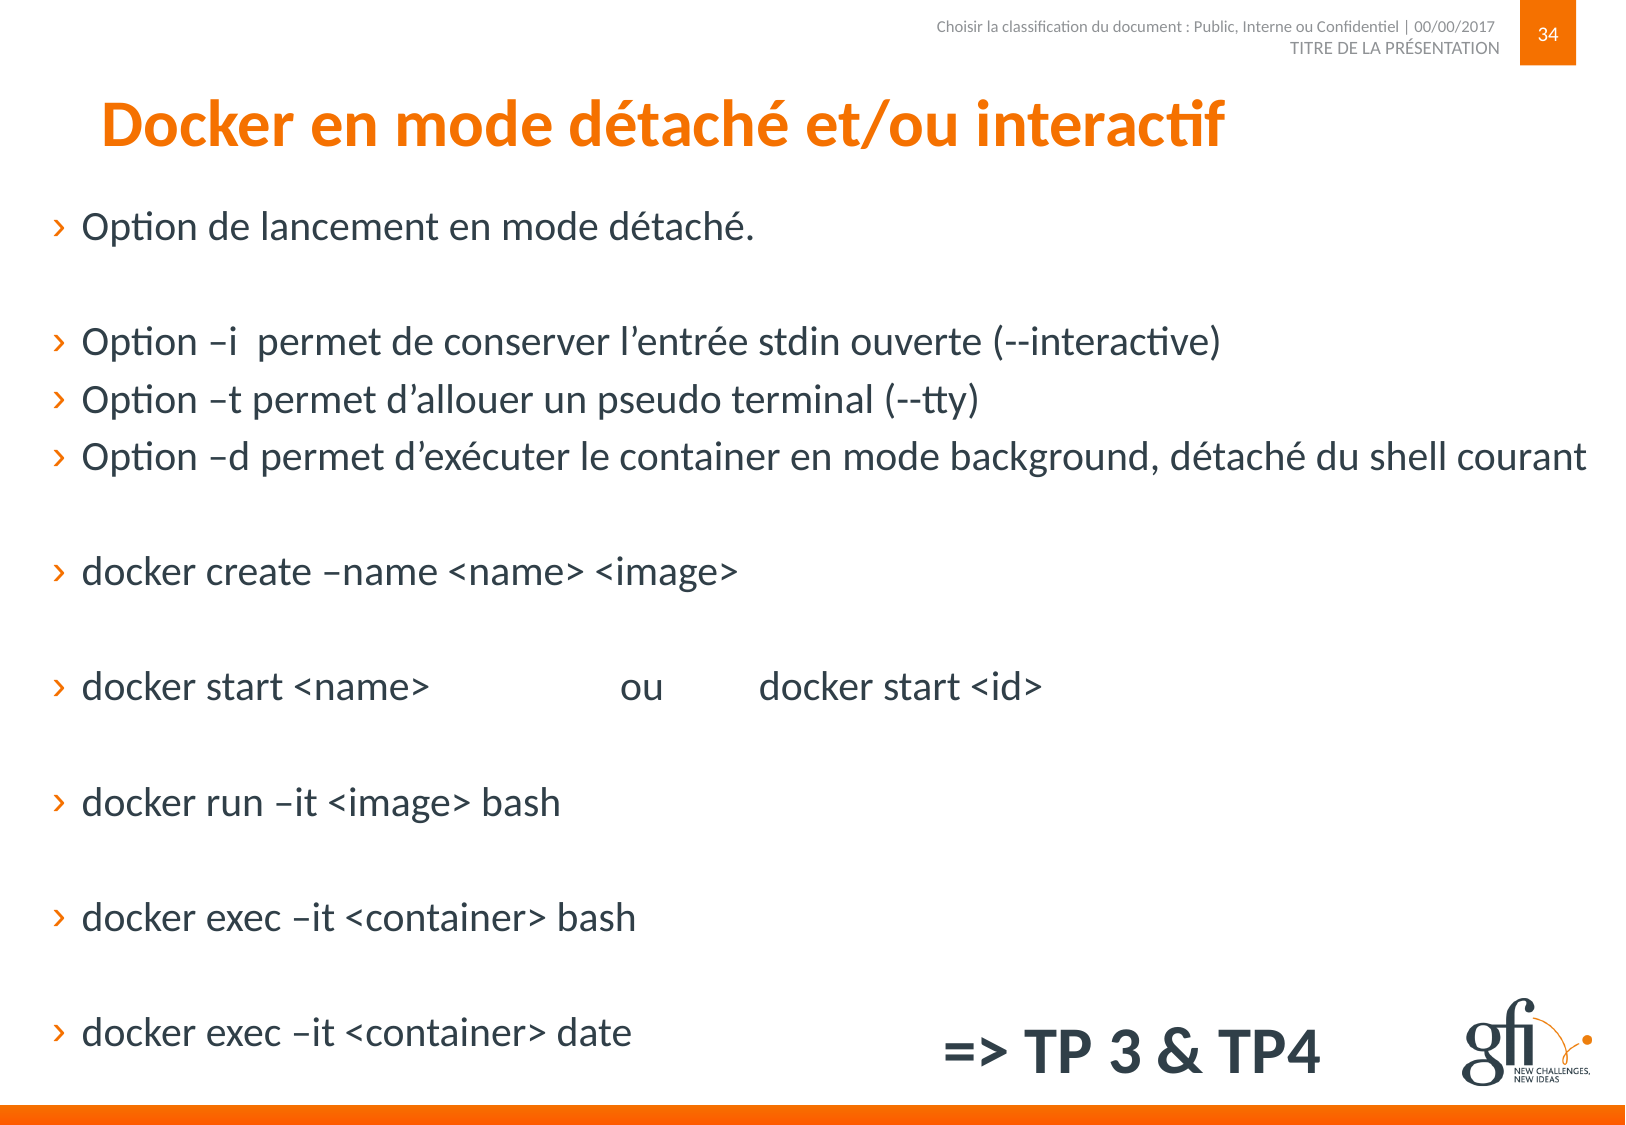

34
TITRE DE LA PRÉSENTATION
Choisir la classification du document : Public, Interne ou Confidentiel | 00/00/2017
# Docker en mode détaché et/ou interactif
Option de lancement en mode détaché.

Option –i  permet de conserver l’entrée stdin ouverte (--interactive)
Option –t permet d’allouer un pseudo terminal (--tty)
Option –d permet d’exécuter le container en mode background, détaché du shell courant

docker create –name <name> <image>

docker start <name>                    ou          docker start <id>

docker run –it <image> bash

docker exec –it <container> bash

docker exec –it <container> date

 => TP 3 & TP4